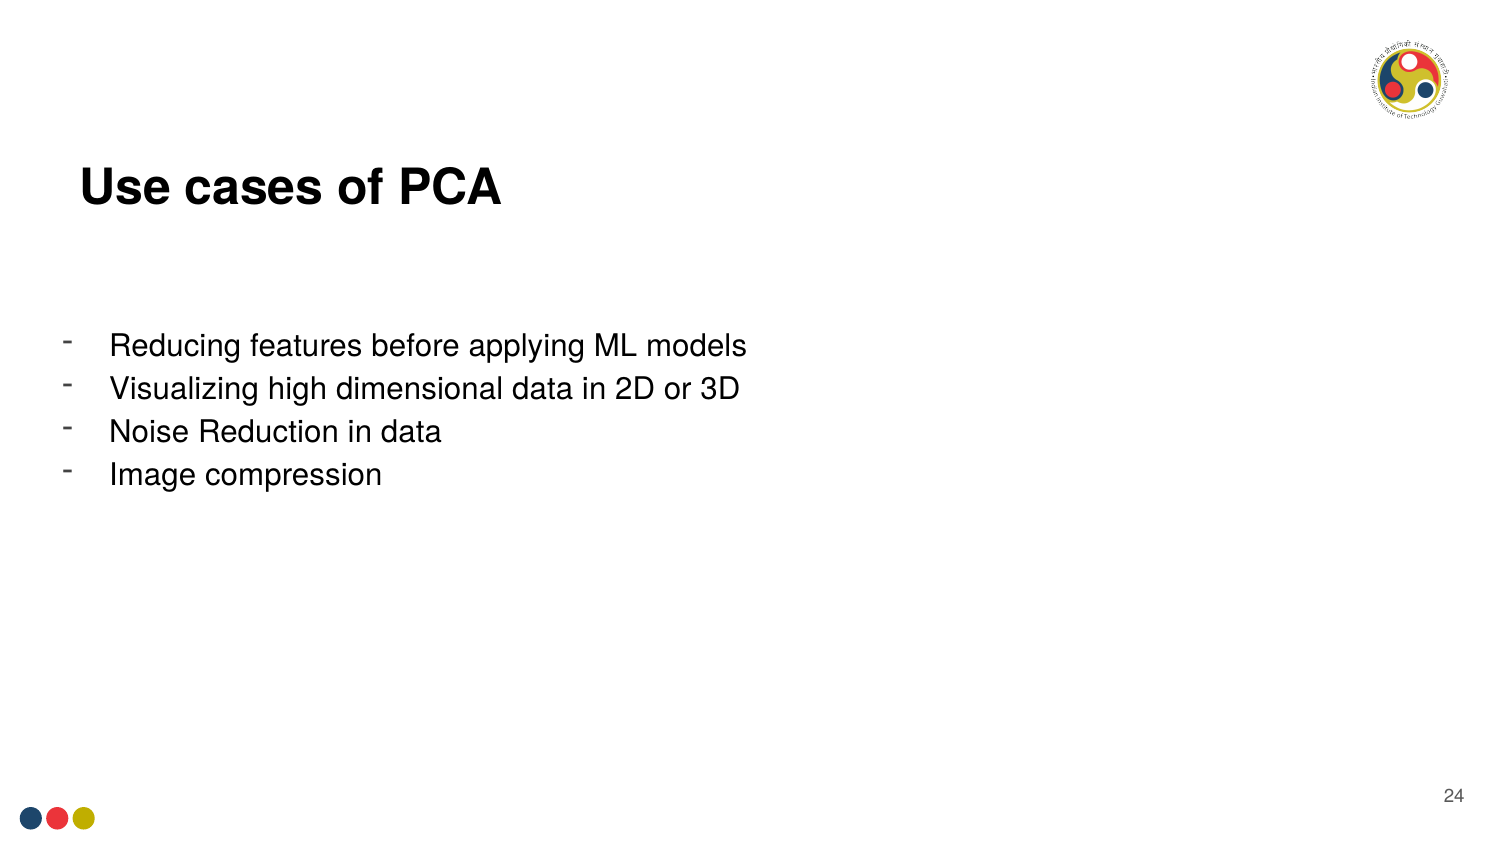

# Use cases of PCA

Reducing features before applying ML models
Visualizing high dimensional data in 2D or 3D
Noise Reduction in data
Image compression
24